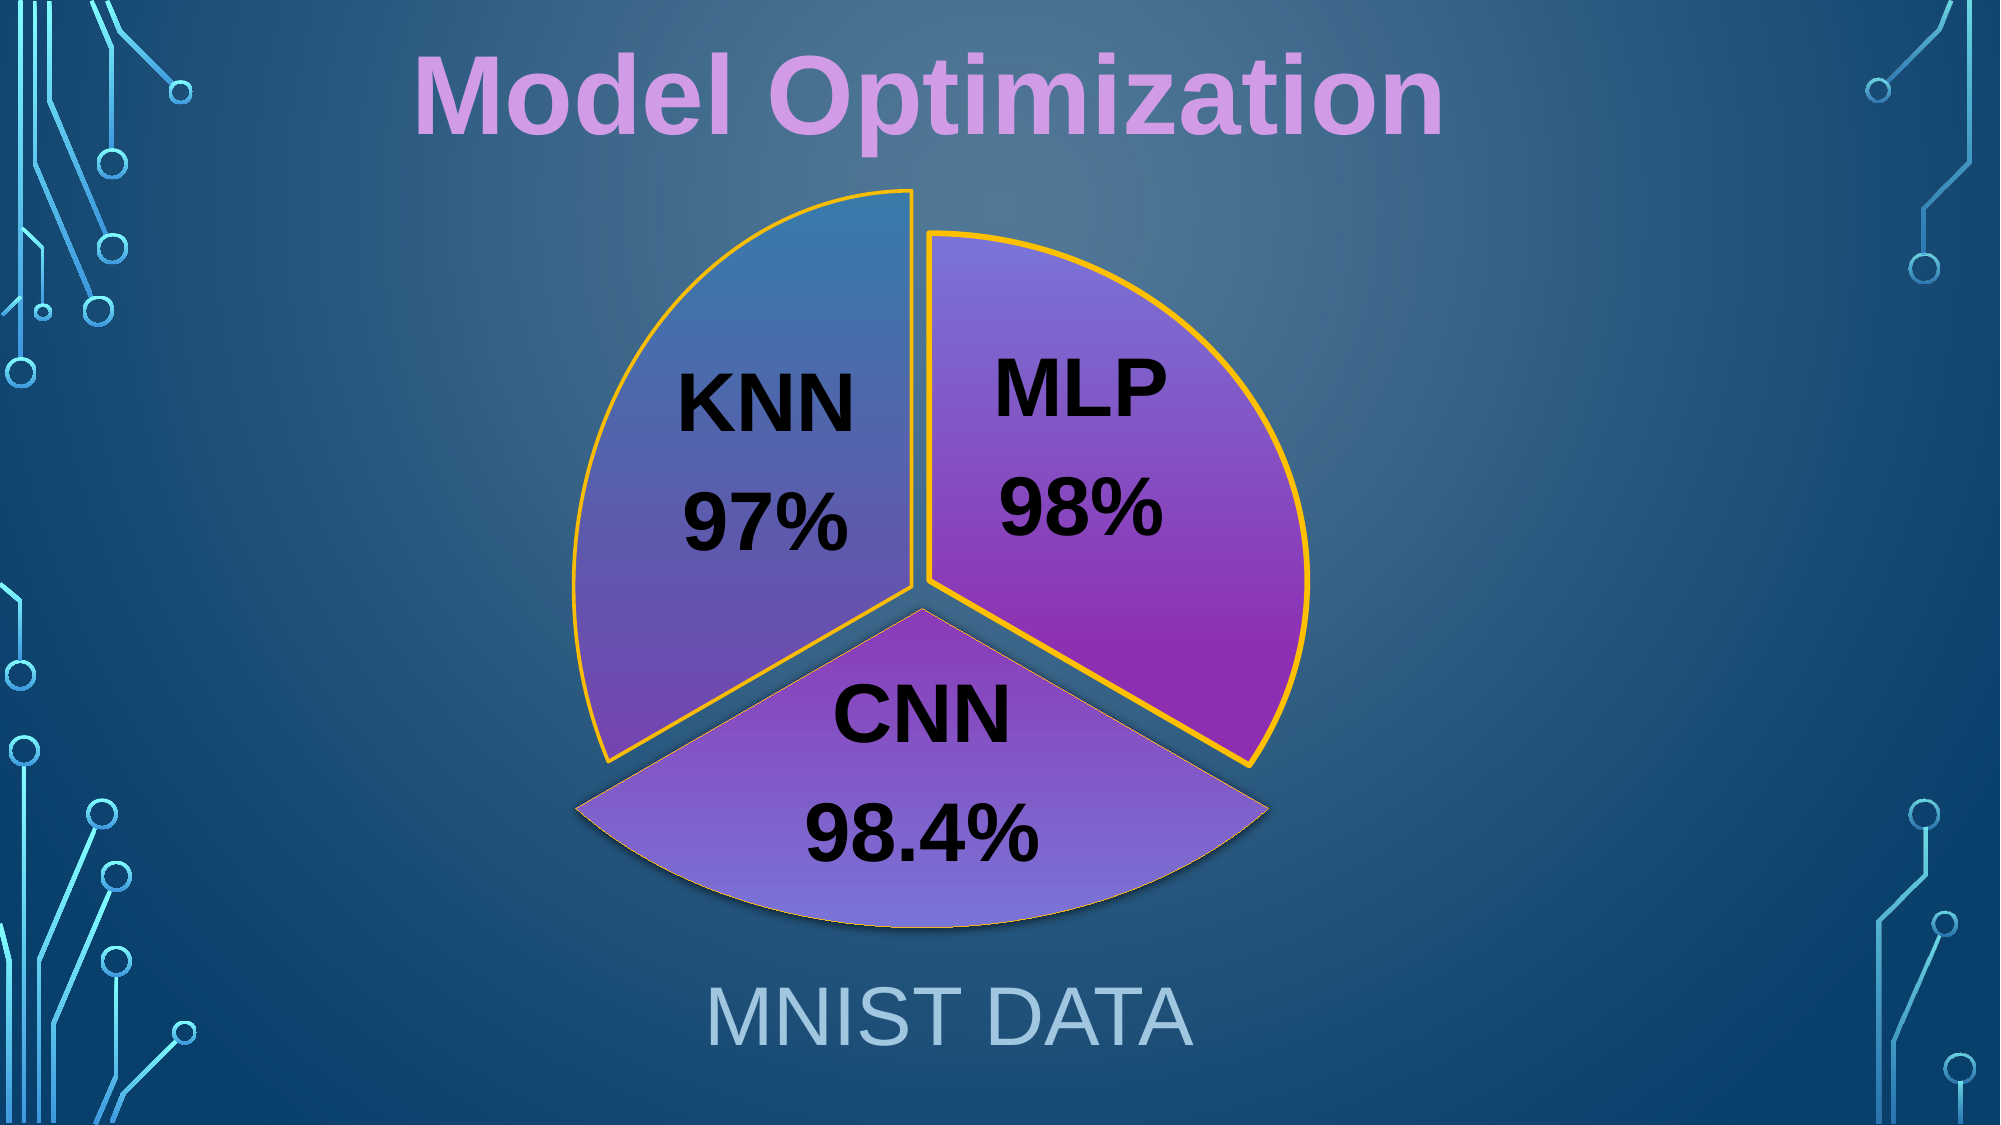

Model Optimization

  KNN
  97%

MLP
98%

CNN
98.4%
MNIST DATA